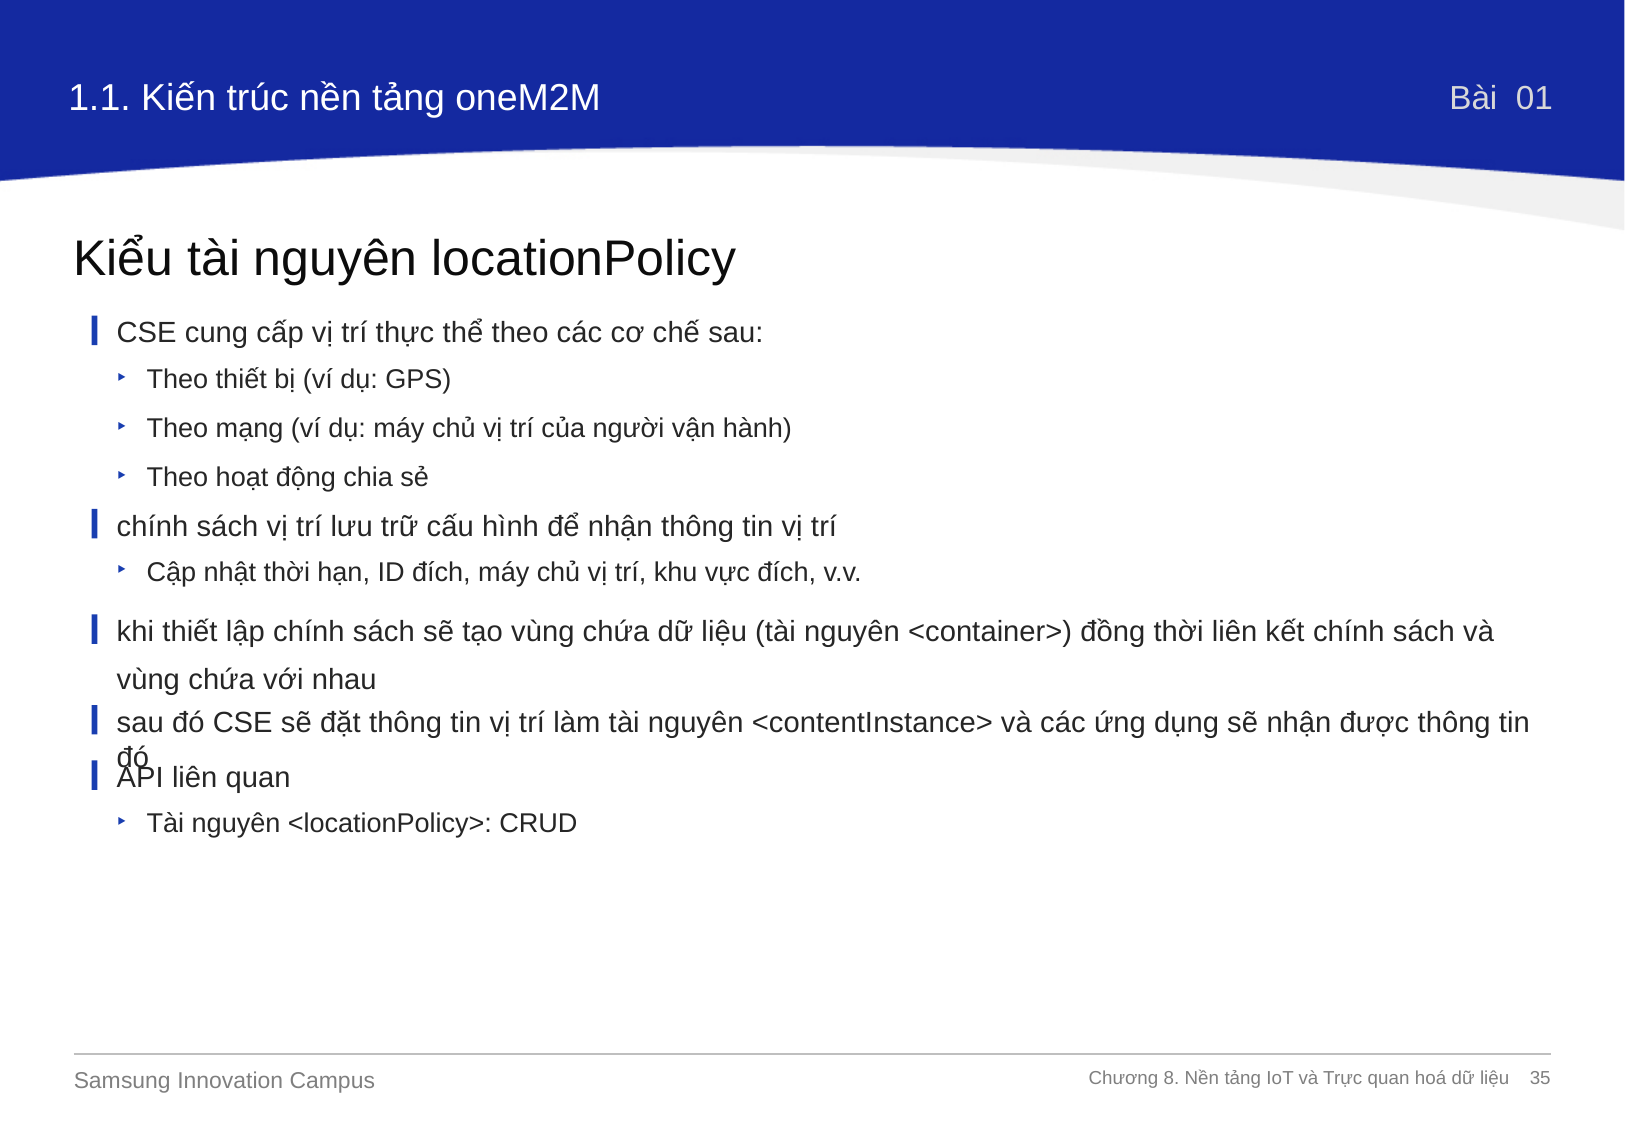

1.1. Kiến trúc nền tảng oneM2M
Bài  01
Kiểu tài nguyên locationPolicy
CSE cung cấp vị trí thực thể theo các cơ chế sau:

Theo thiết bị (ví dụ: GPS)
Theo mạng (ví dụ: máy chủ vị trí của người vận hành)
Theo hoạt động chia sẻ
chính sách vị trí lưu trữ cấu hình để nhận thông tin vị trí

Cập nhật thời hạn, ID đích, máy chủ vị trí, khu vực đích, v.v.
khi thiết lập chính sách sẽ tạo vùng chứa dữ liệu (tài nguyên <container>) đồng thời liên kết chính sách và
vùng chứa với nhau

sau đó CSE sẽ đặt thông tin vị trí làm tài nguyên <contentInstance> và các ứng dụng sẽ nhận được thông tin đó

API liên quan

Tài nguyên <locationPolicy>: CRUD